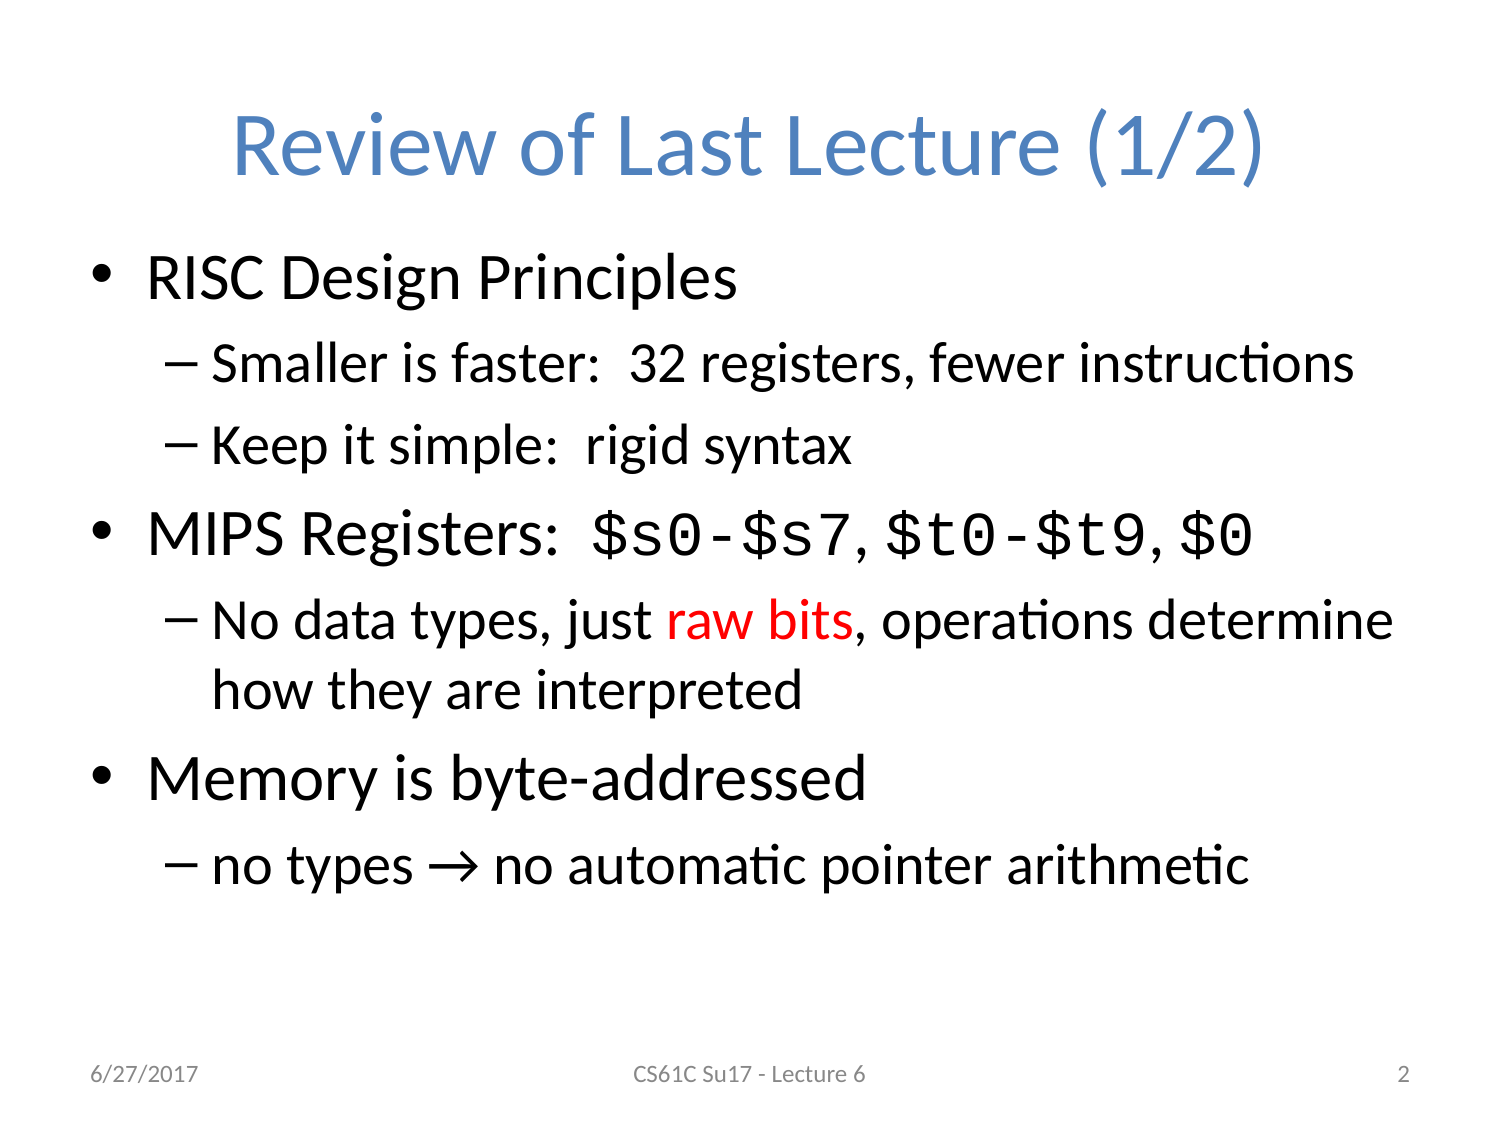

# Review of Last Lecture (1/2)
RISC Design Principles
Smaller is faster:  32 registers, fewer instructions
Keep it simple:  rigid syntax
MIPS Registers:  $s0-$s7, $t0-$t9, $0
No data types, just raw bits, operations determine how they are interpreted
Memory is byte-addressed
no types → no automatic pointer arithmetic

6/27/2017
CS61C Su17 - Lecture 6
2